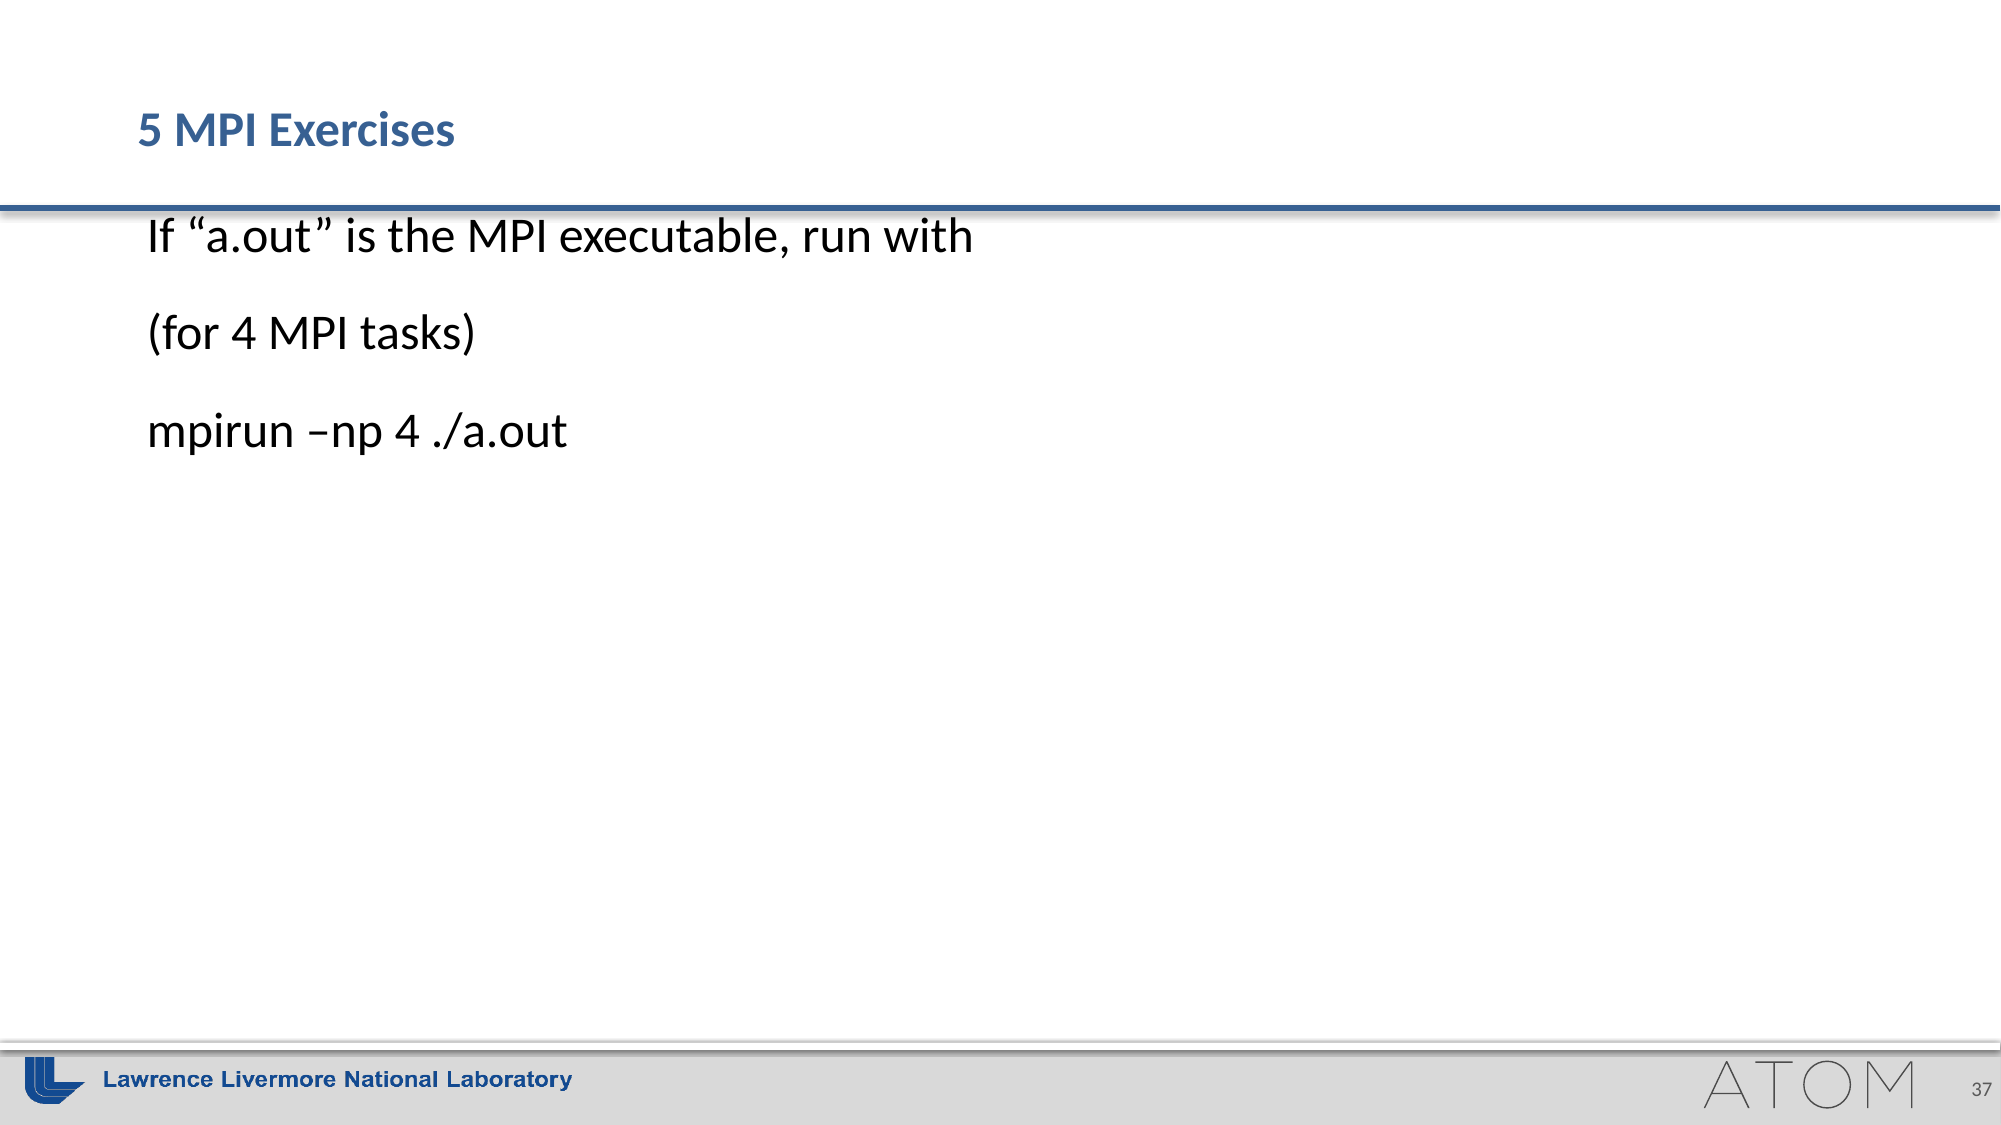

# 5 MPI Exercises
If “a.out” is the MPI executable, run with
(for 4 MPI tasks)
mpirun –np 4 ./a.out